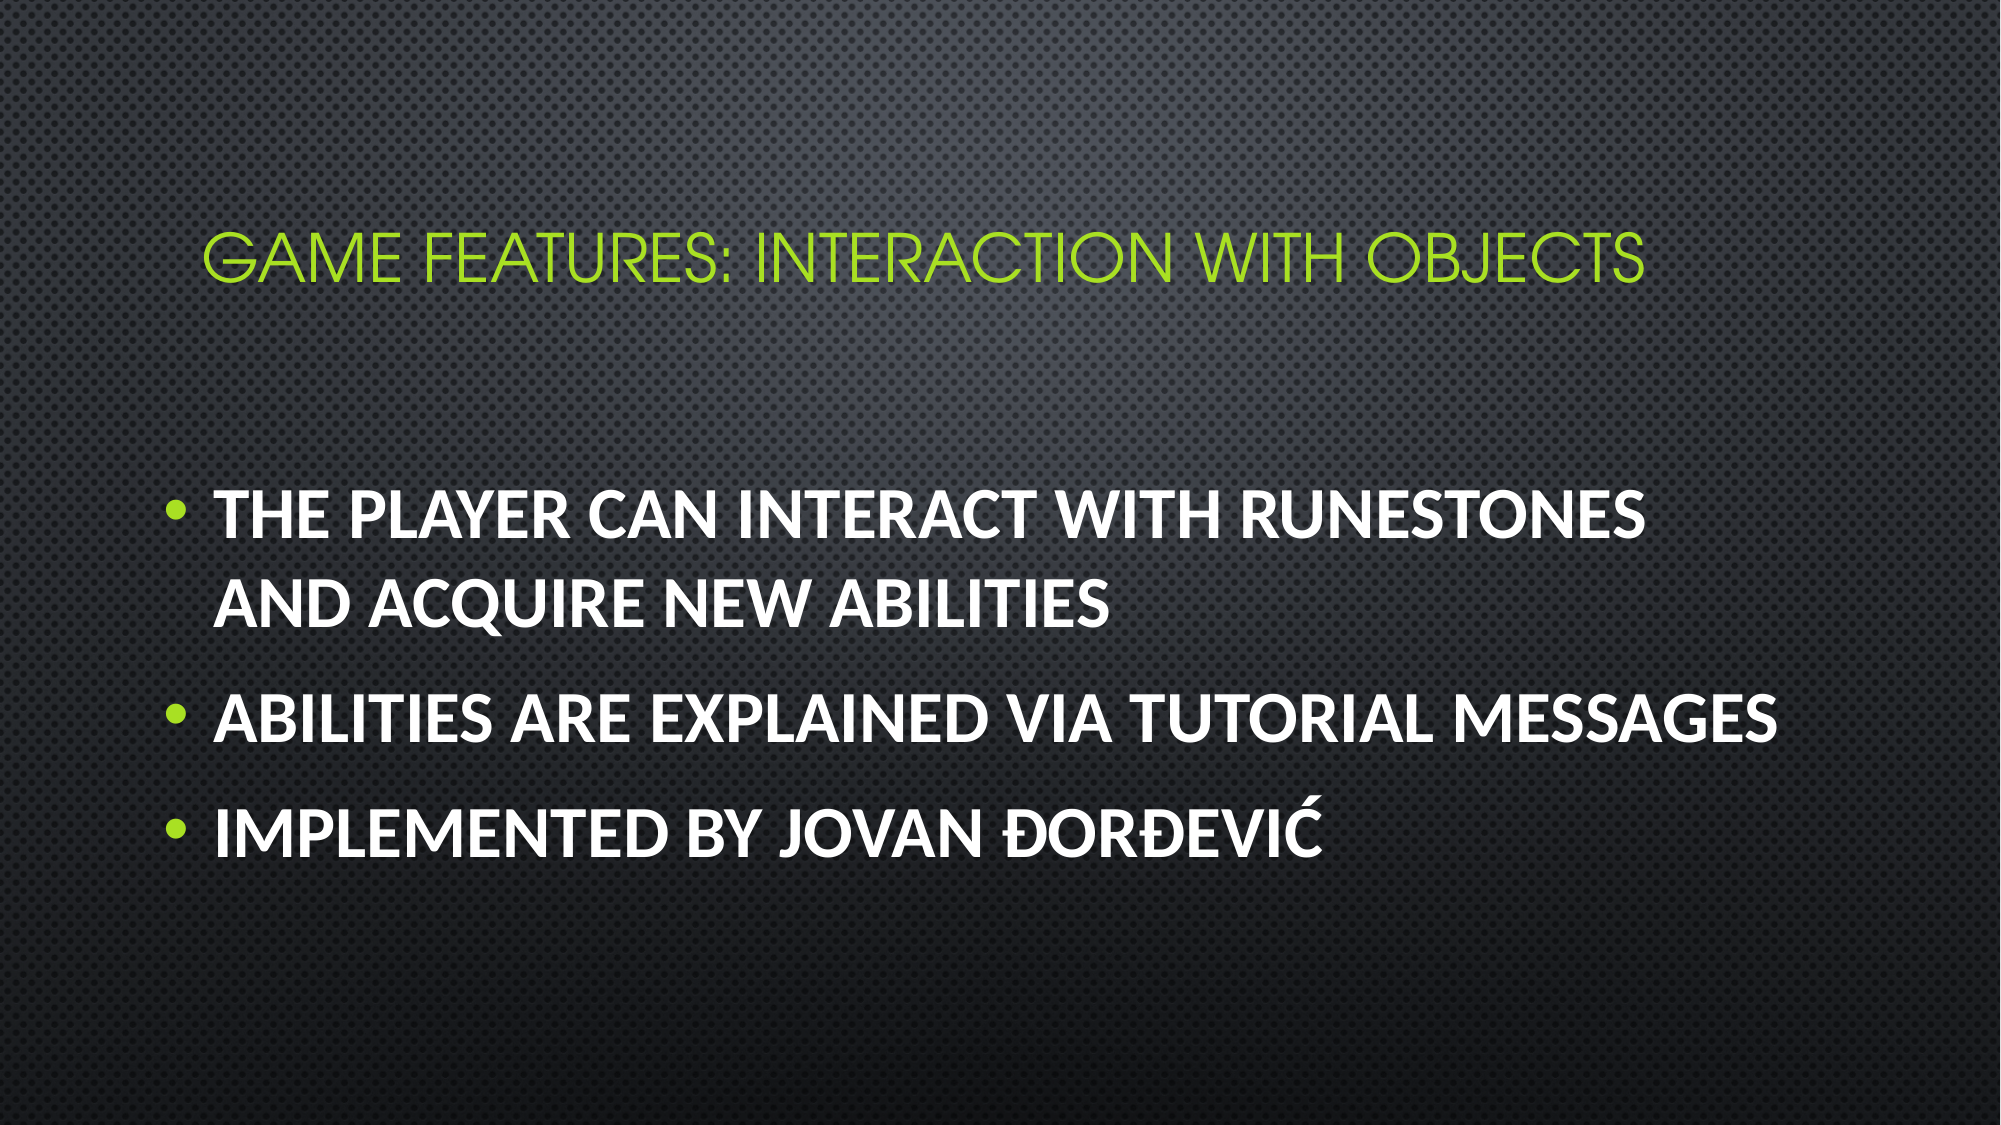

Game features: interaction with objects
The player can interact with runestones and acquire new abilities
Abilities are explained via tutorial messages
Implemented by Jovan Đorđević